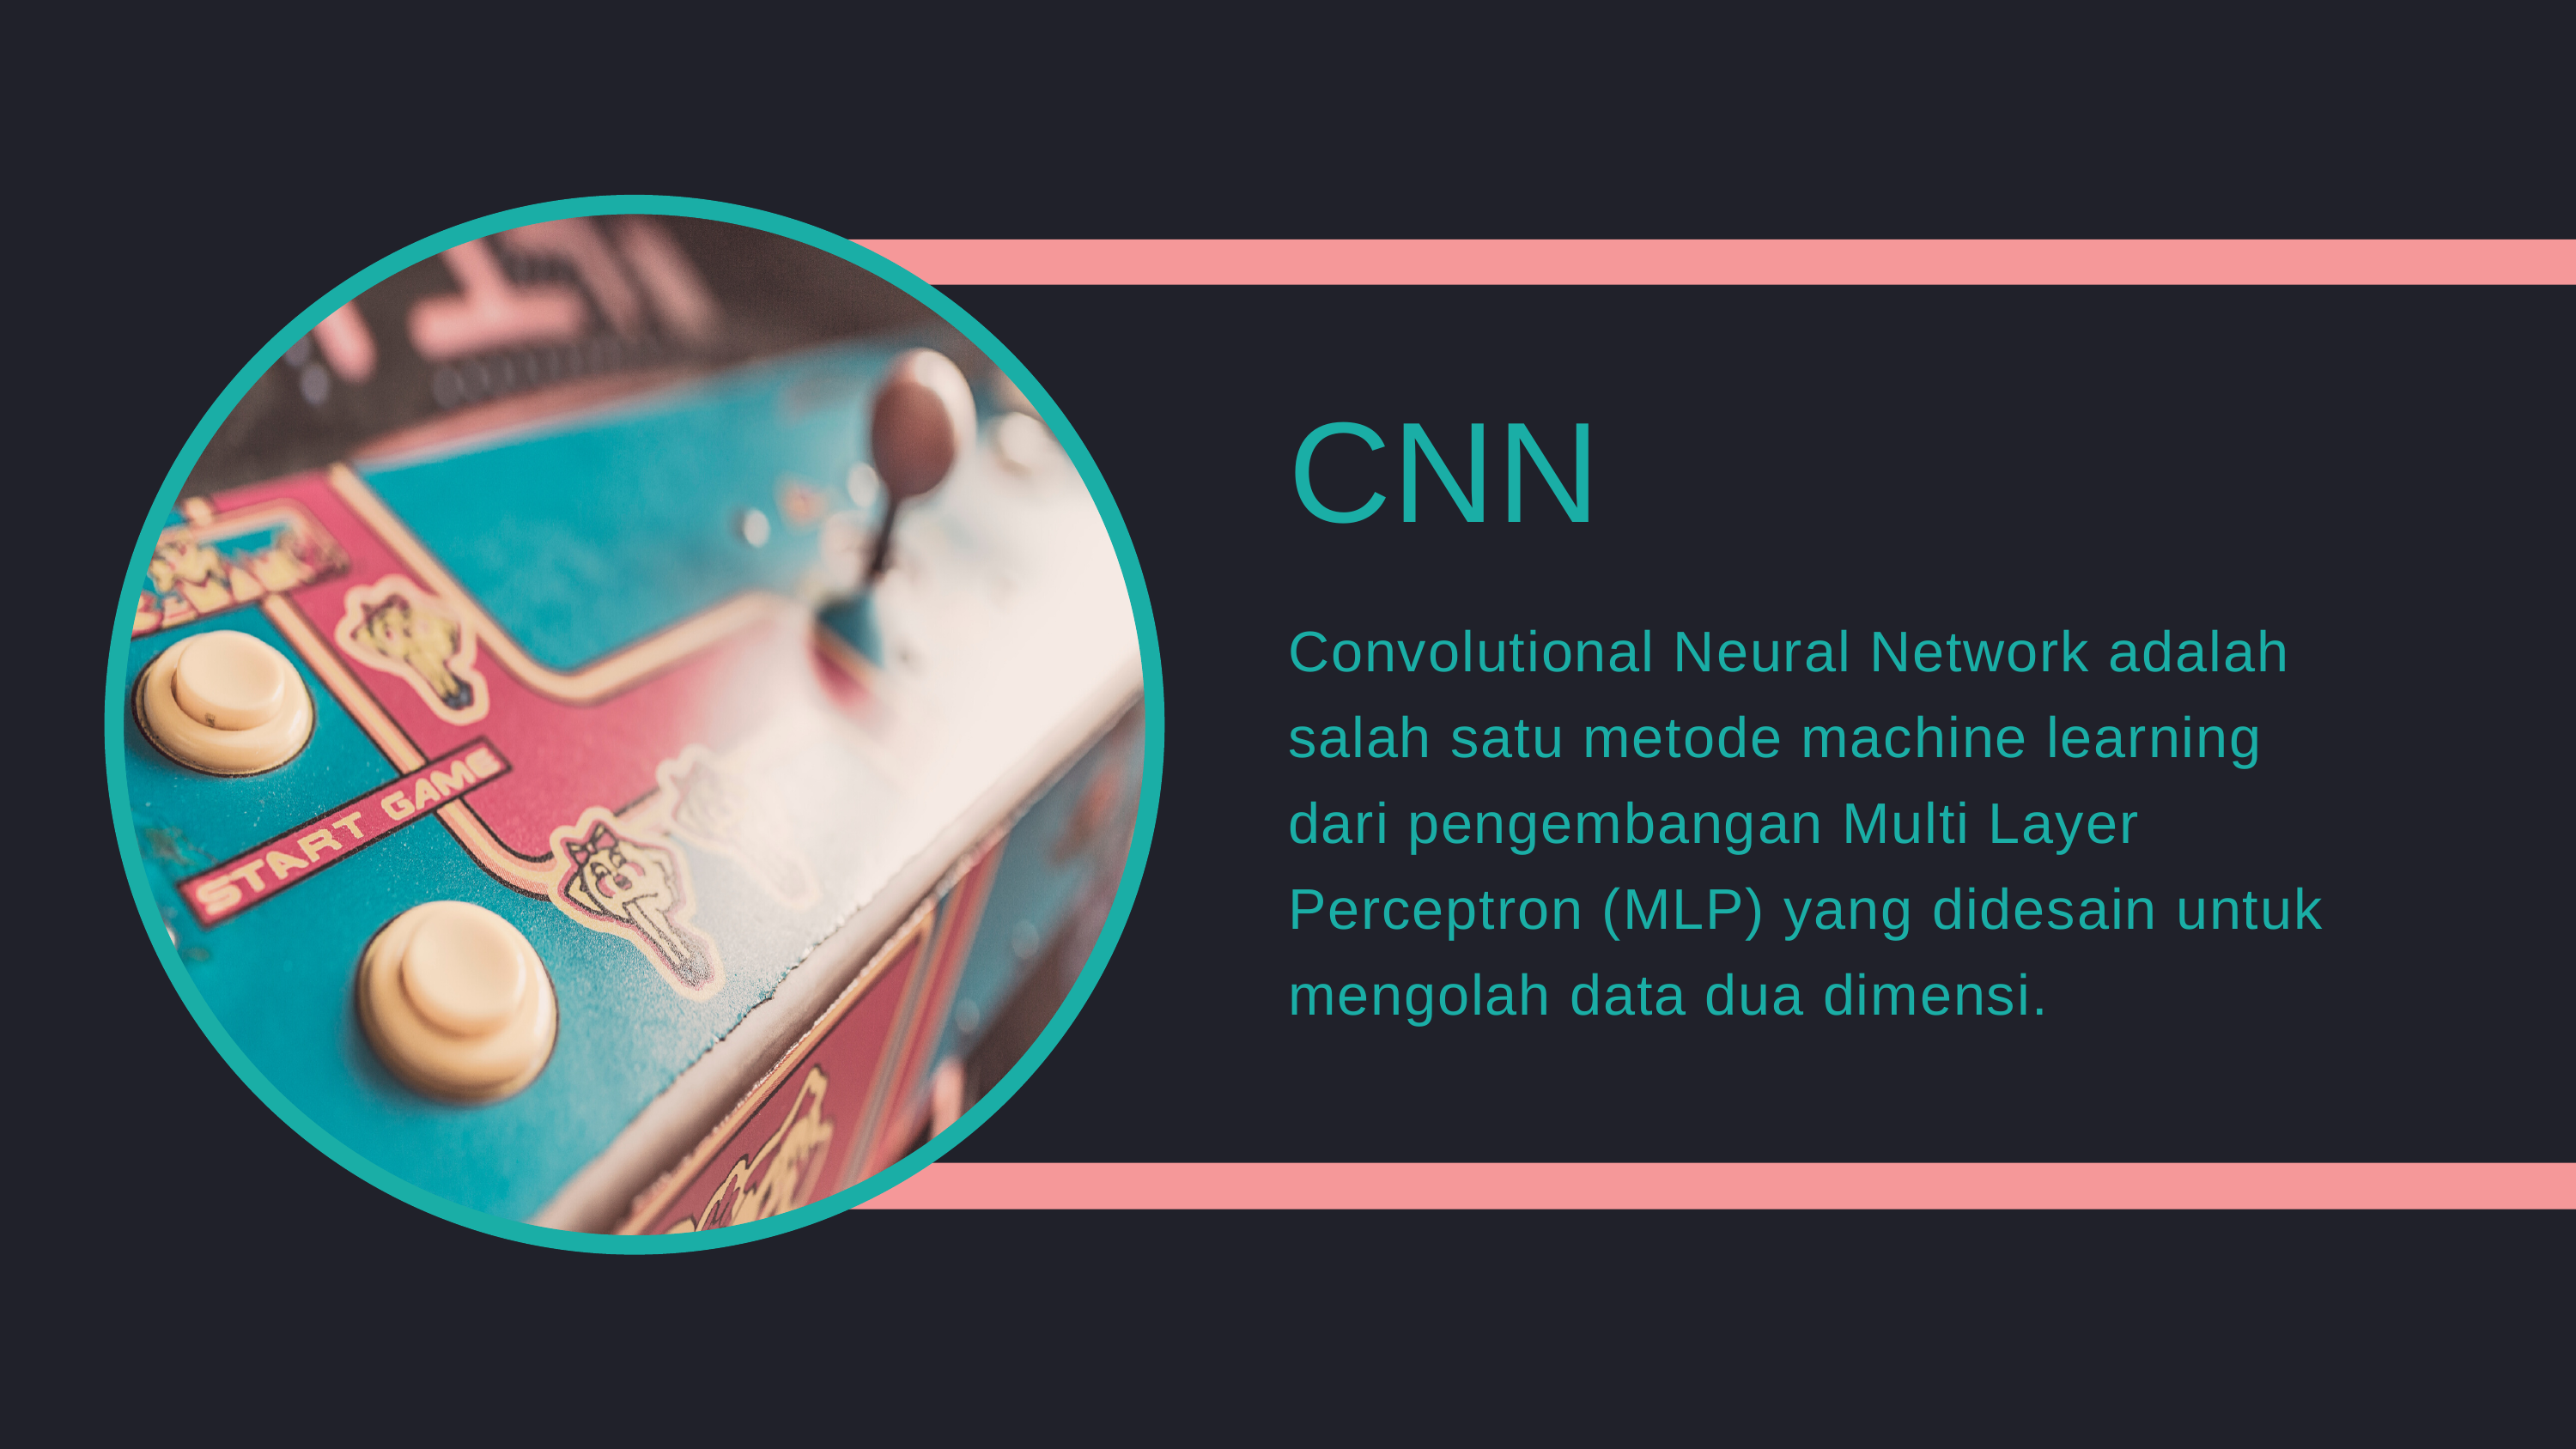

CNN
Convolutional Neural Network adalah salah satu metode machine learning dari pengembangan Multi Layer Perceptron (MLP) yang didesain untuk mengolah data dua dimensi.